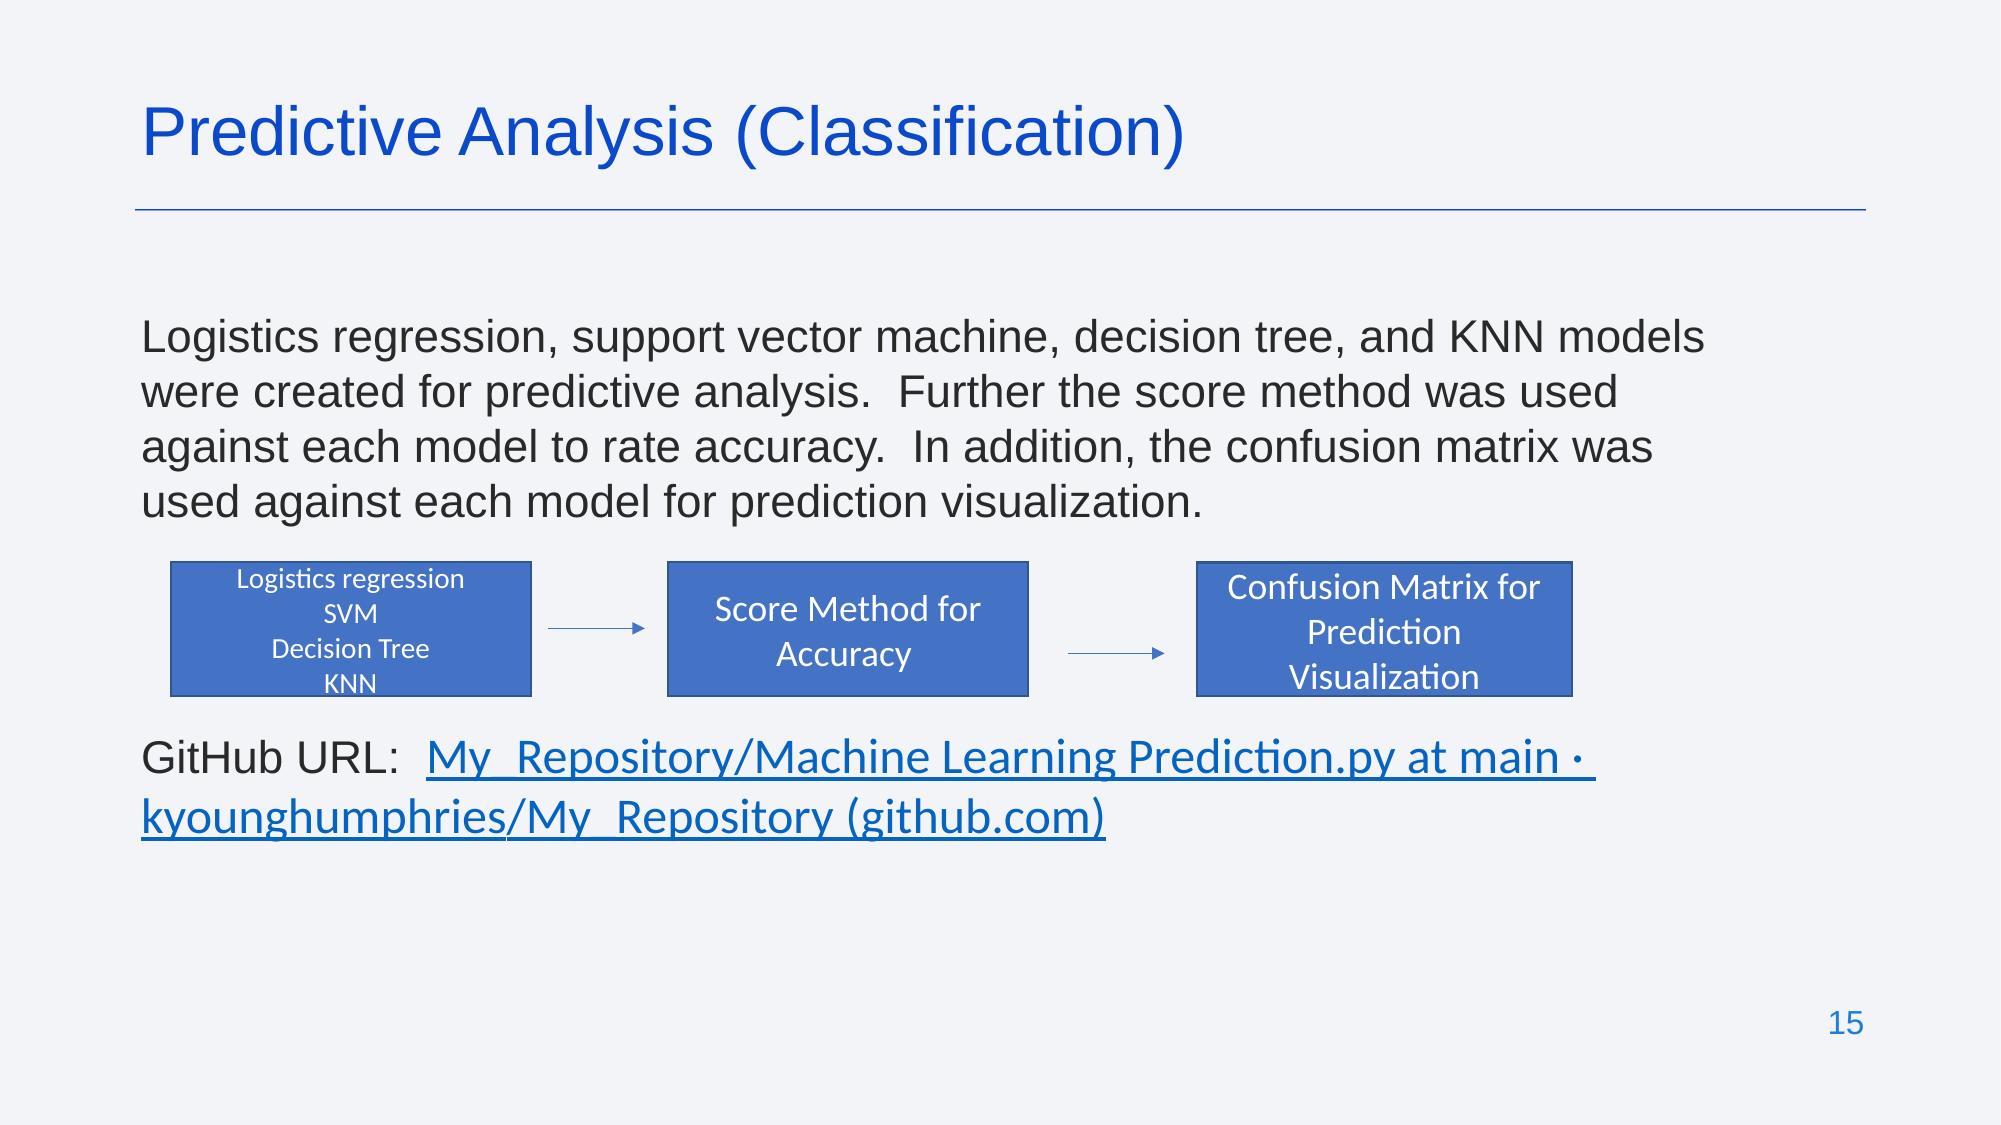

Predictive Analysis (Classification)
Logistics regression, support vector machine, decision tree, and KNN models were created for predictive analysis.  Further the score method was used against each model to rate accuracy.  In addition, the confusion matrix was used against each model for prediction visualization.

GitHub URL:  My_Repository/Machine Learning Prediction.py at main · kyounghumphries/My_Repository (github.com)

Logistics regression
SVM
Decision Tree
KNN
Score Method for Accuracy
Confusion Matrix for Prediction Visualization
15